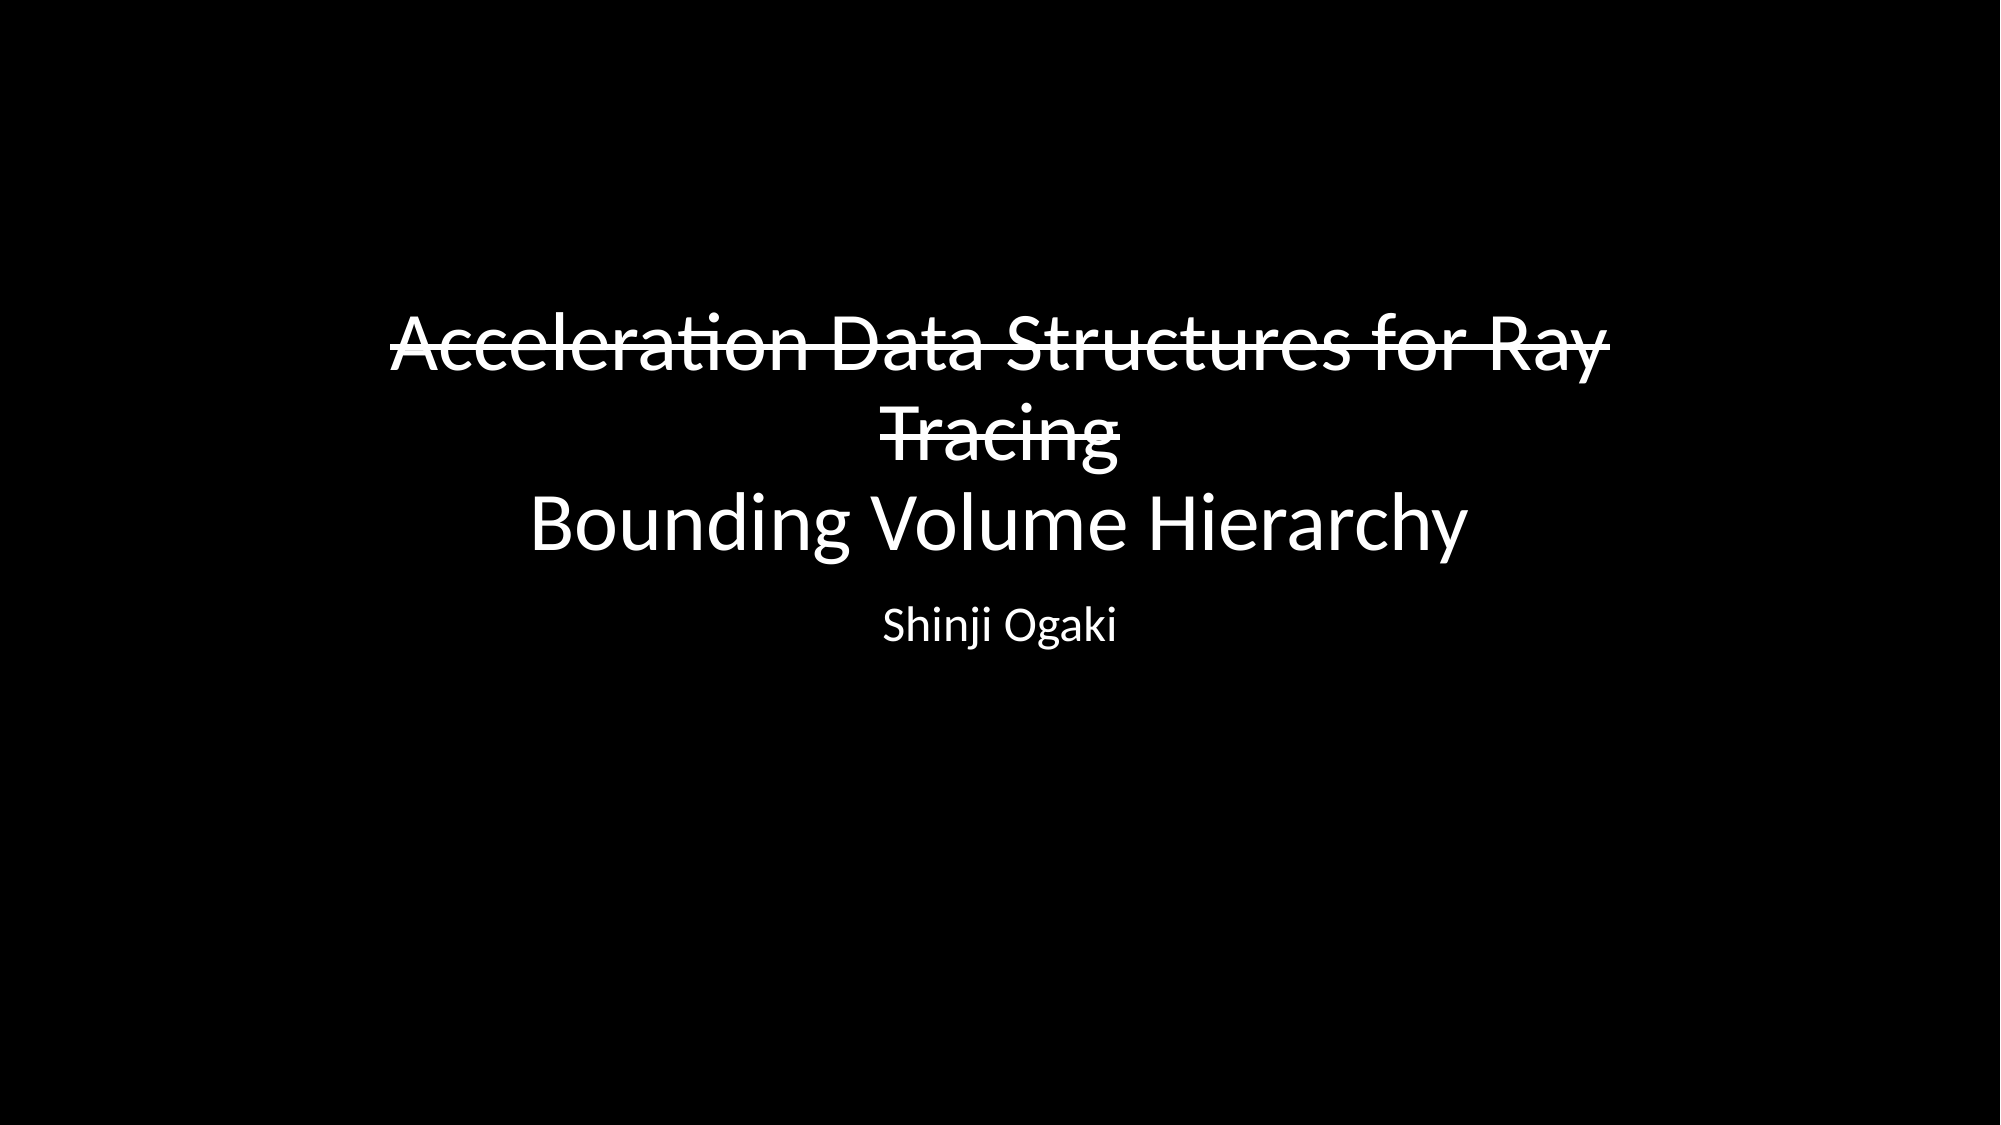

# Acceleration Data Structures for Ray Tracing Bounding Volume Hierarchy
Shinji Ogaki